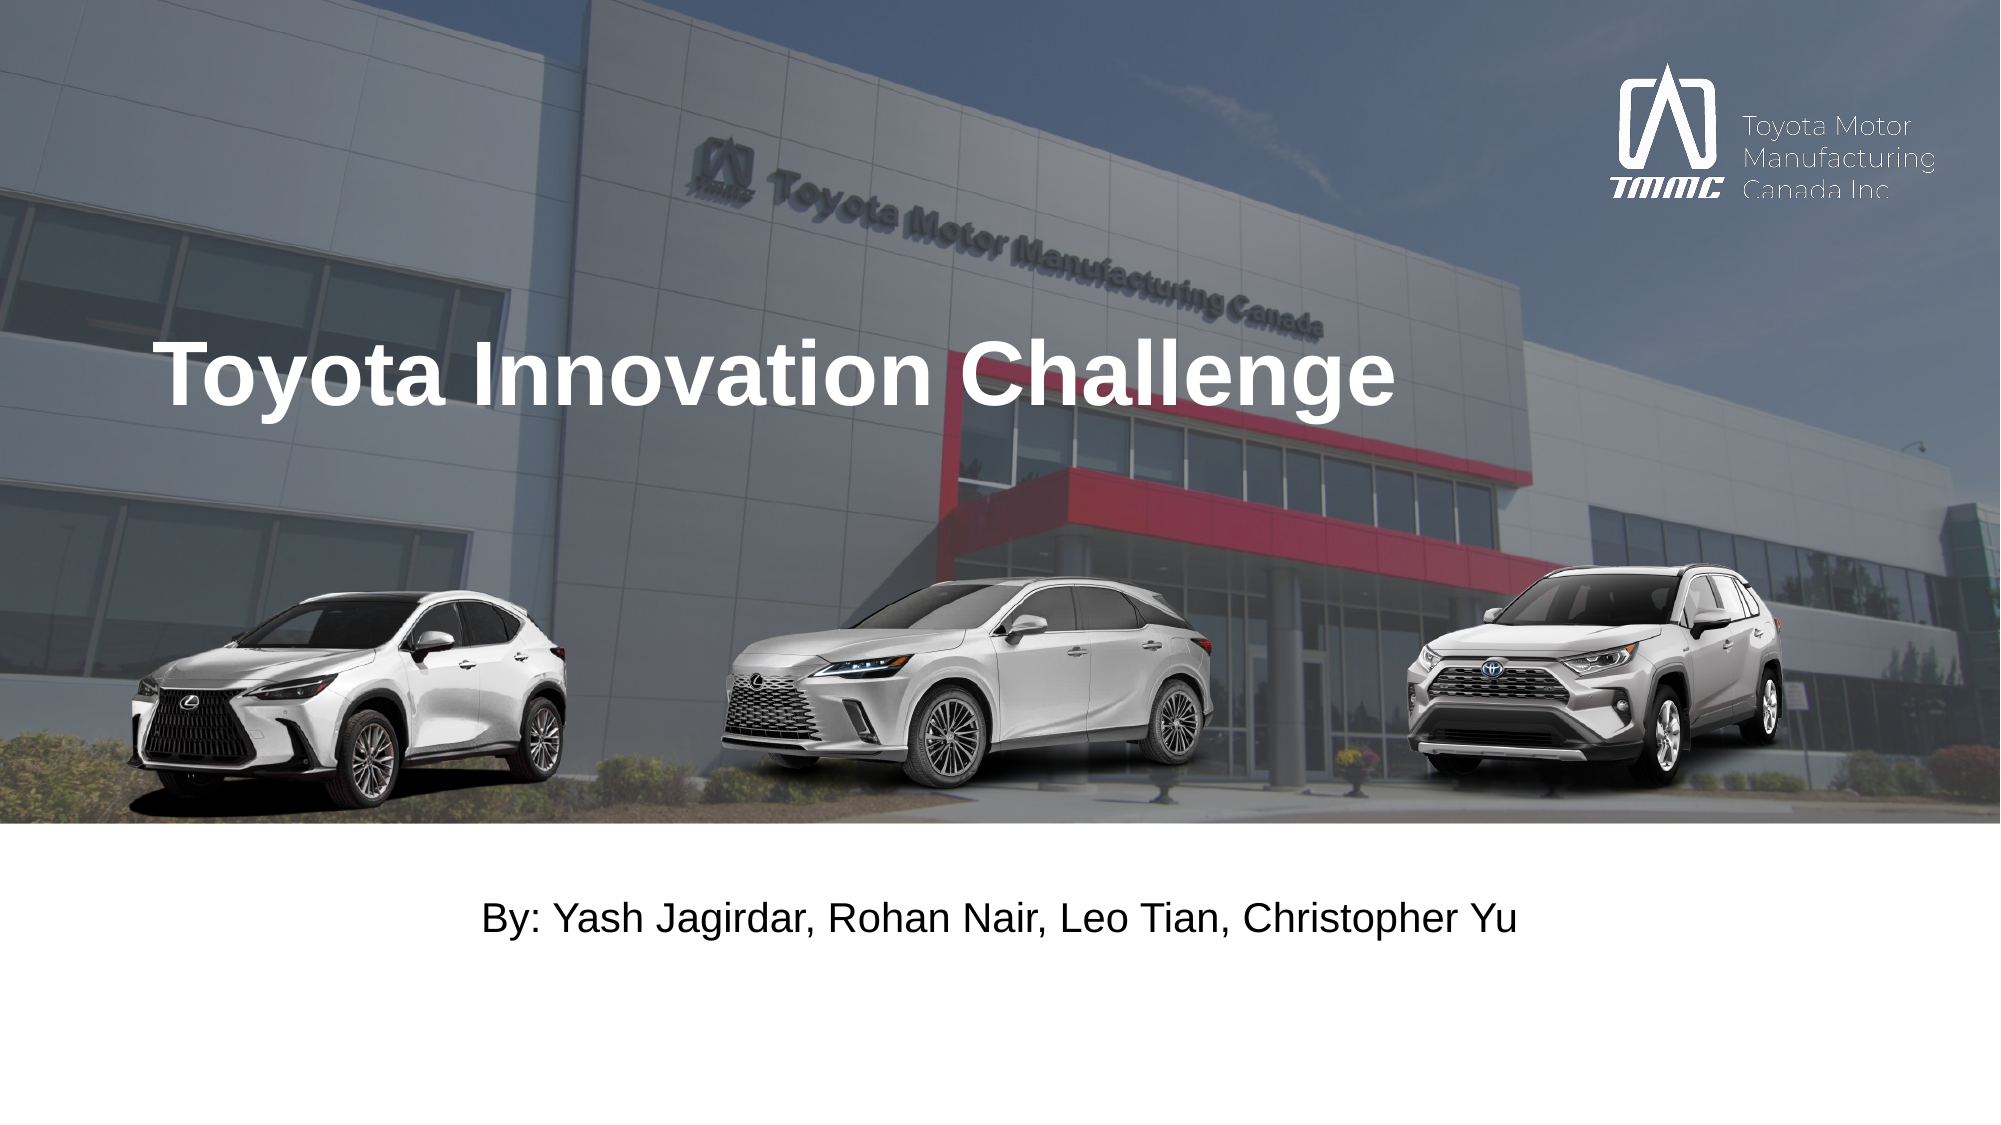

# Toyota Innovation Challenge

By: Yash Jagirdar, Rohan Nair, Leo Tian, Christopher Yu